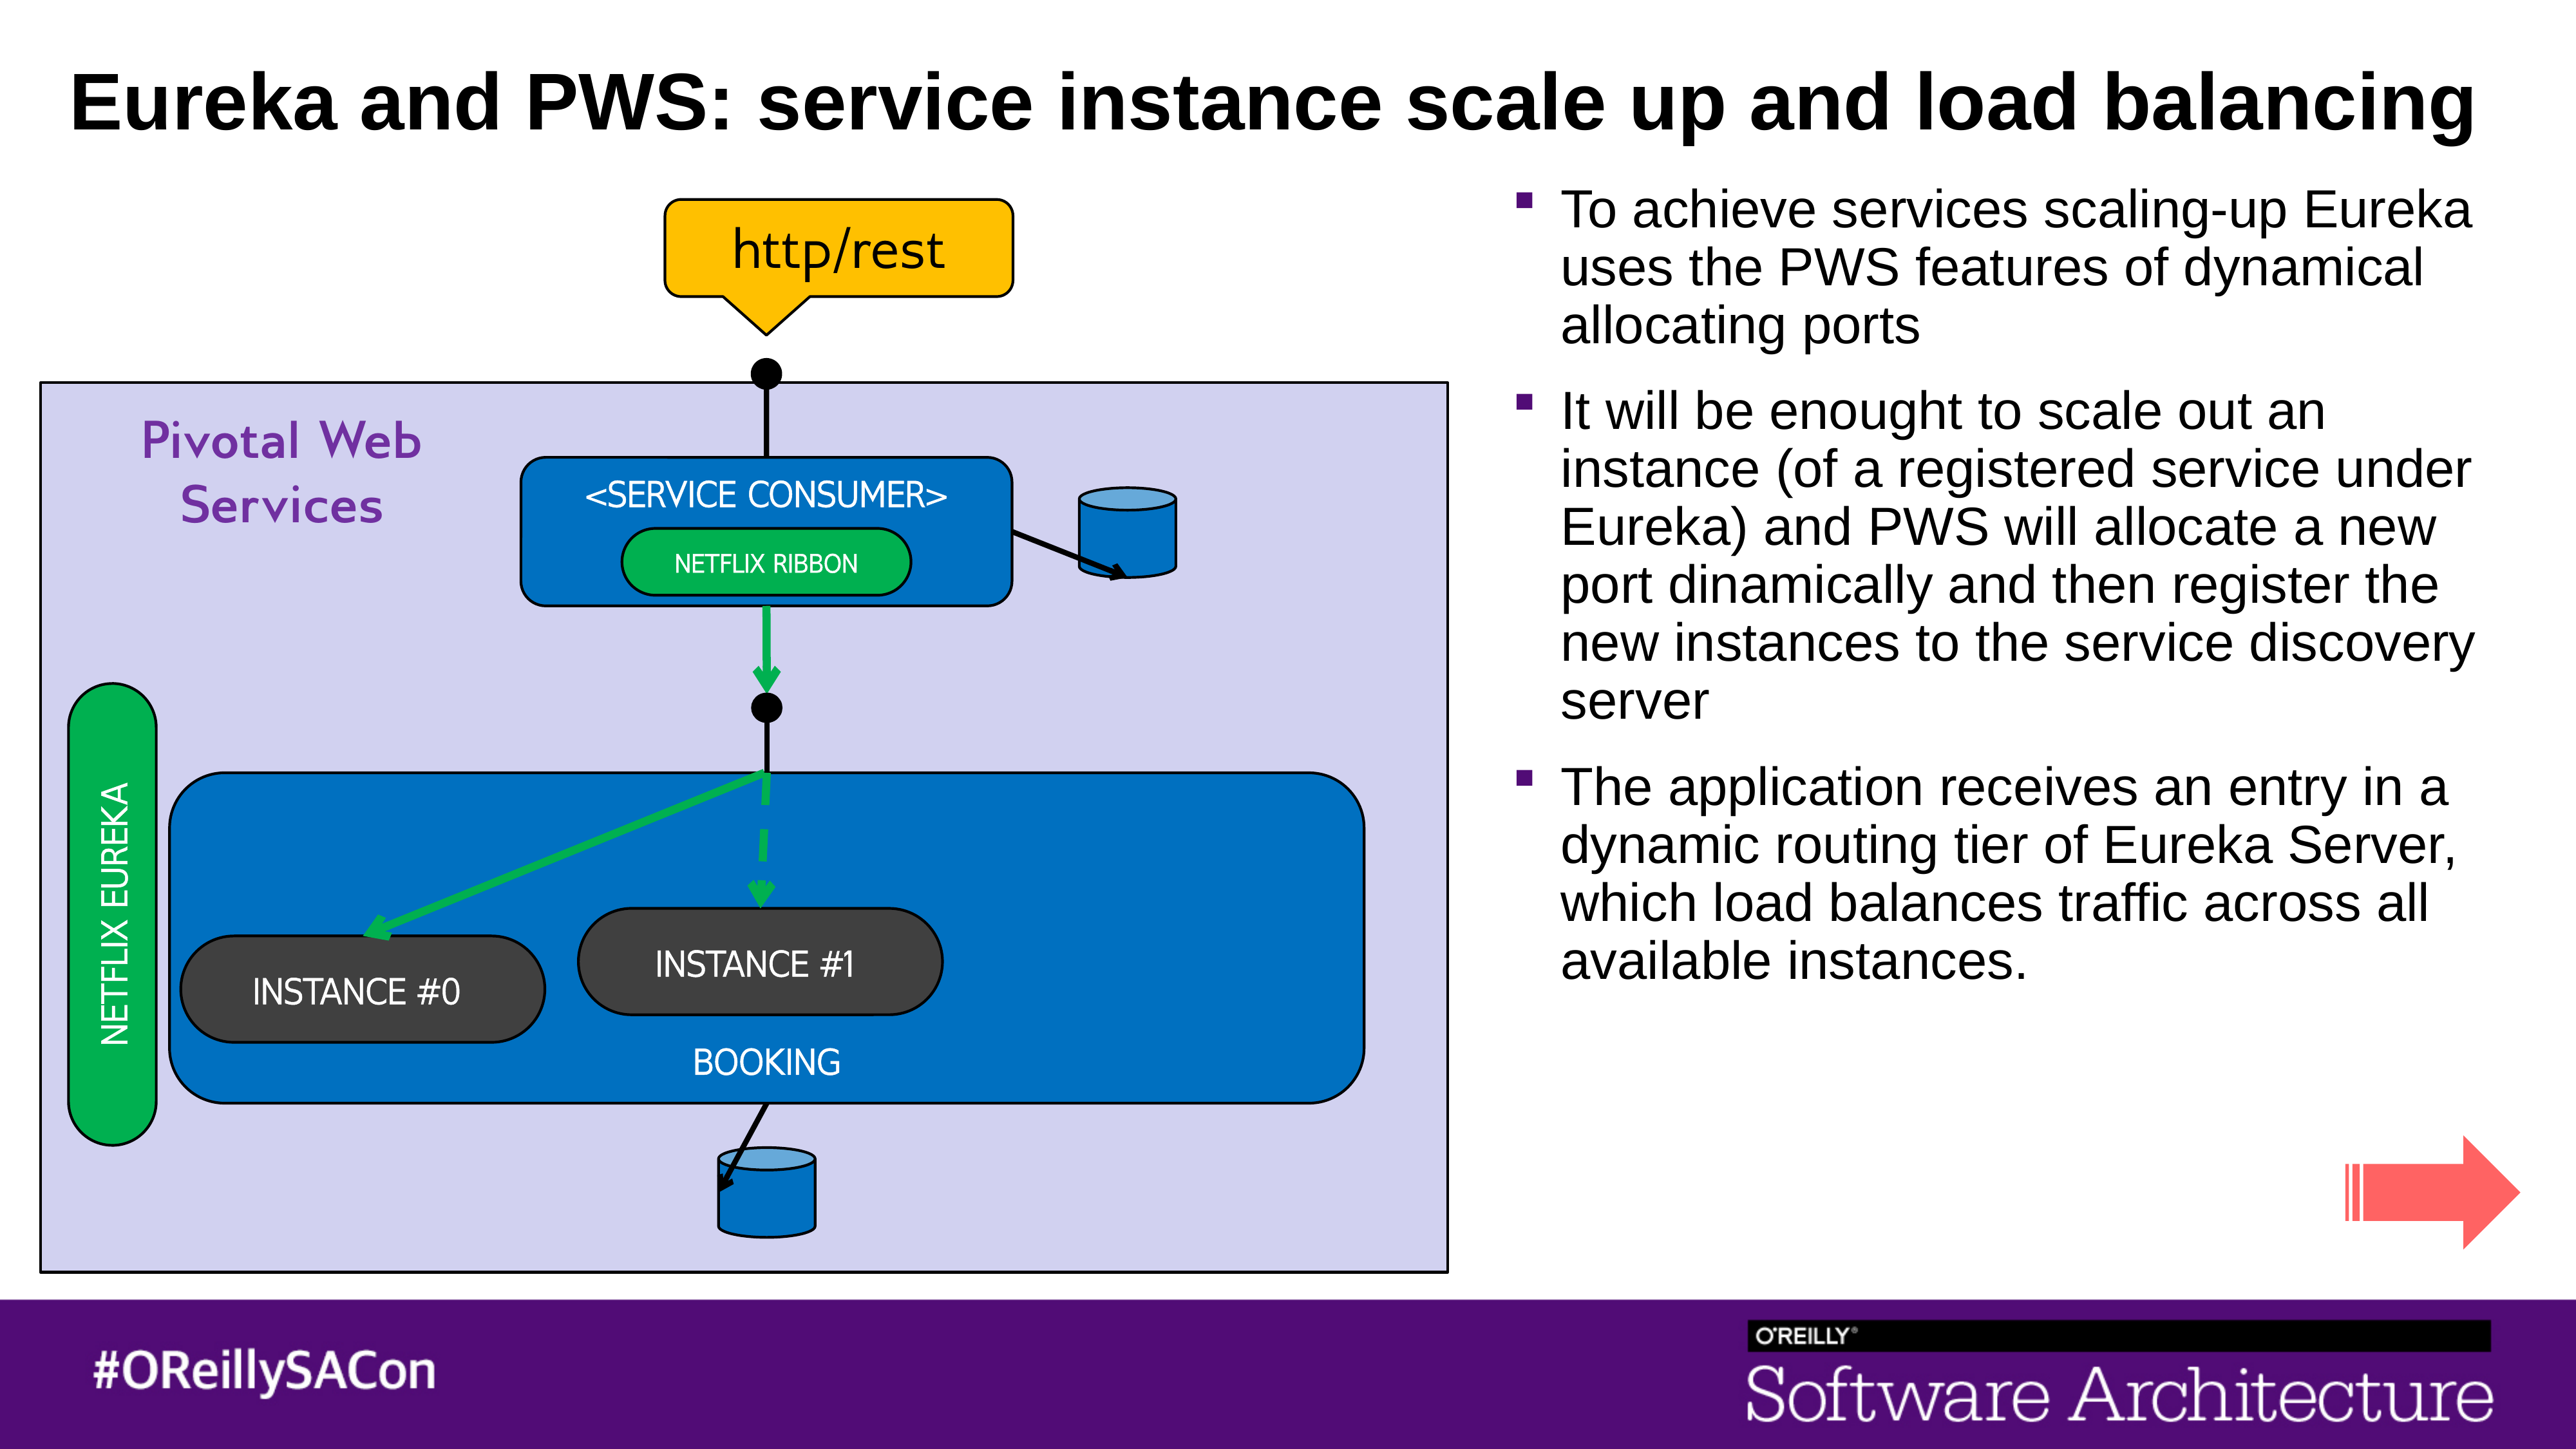

# Eureka and PWS: service instance scale up and load balancing
To achieve services scaling-up Eureka uses the PWS features of dynamical allocating ports
It will be enought to scale out an instance (of a registered service under Eureka) and PWS will allocate a new port dinamically and then register the new instances to the service discovery server
The application receives an entry in a dynamic routing tier of Eureka Server, which load balances traffic across all available instances.

http/rest

<SERVICE CONSUMER>

Pivotal Web Services
NETFLIX RIBBON

BOOKING
NETFLIX EUREKA
INSTANCE #1
INSTANCE #0